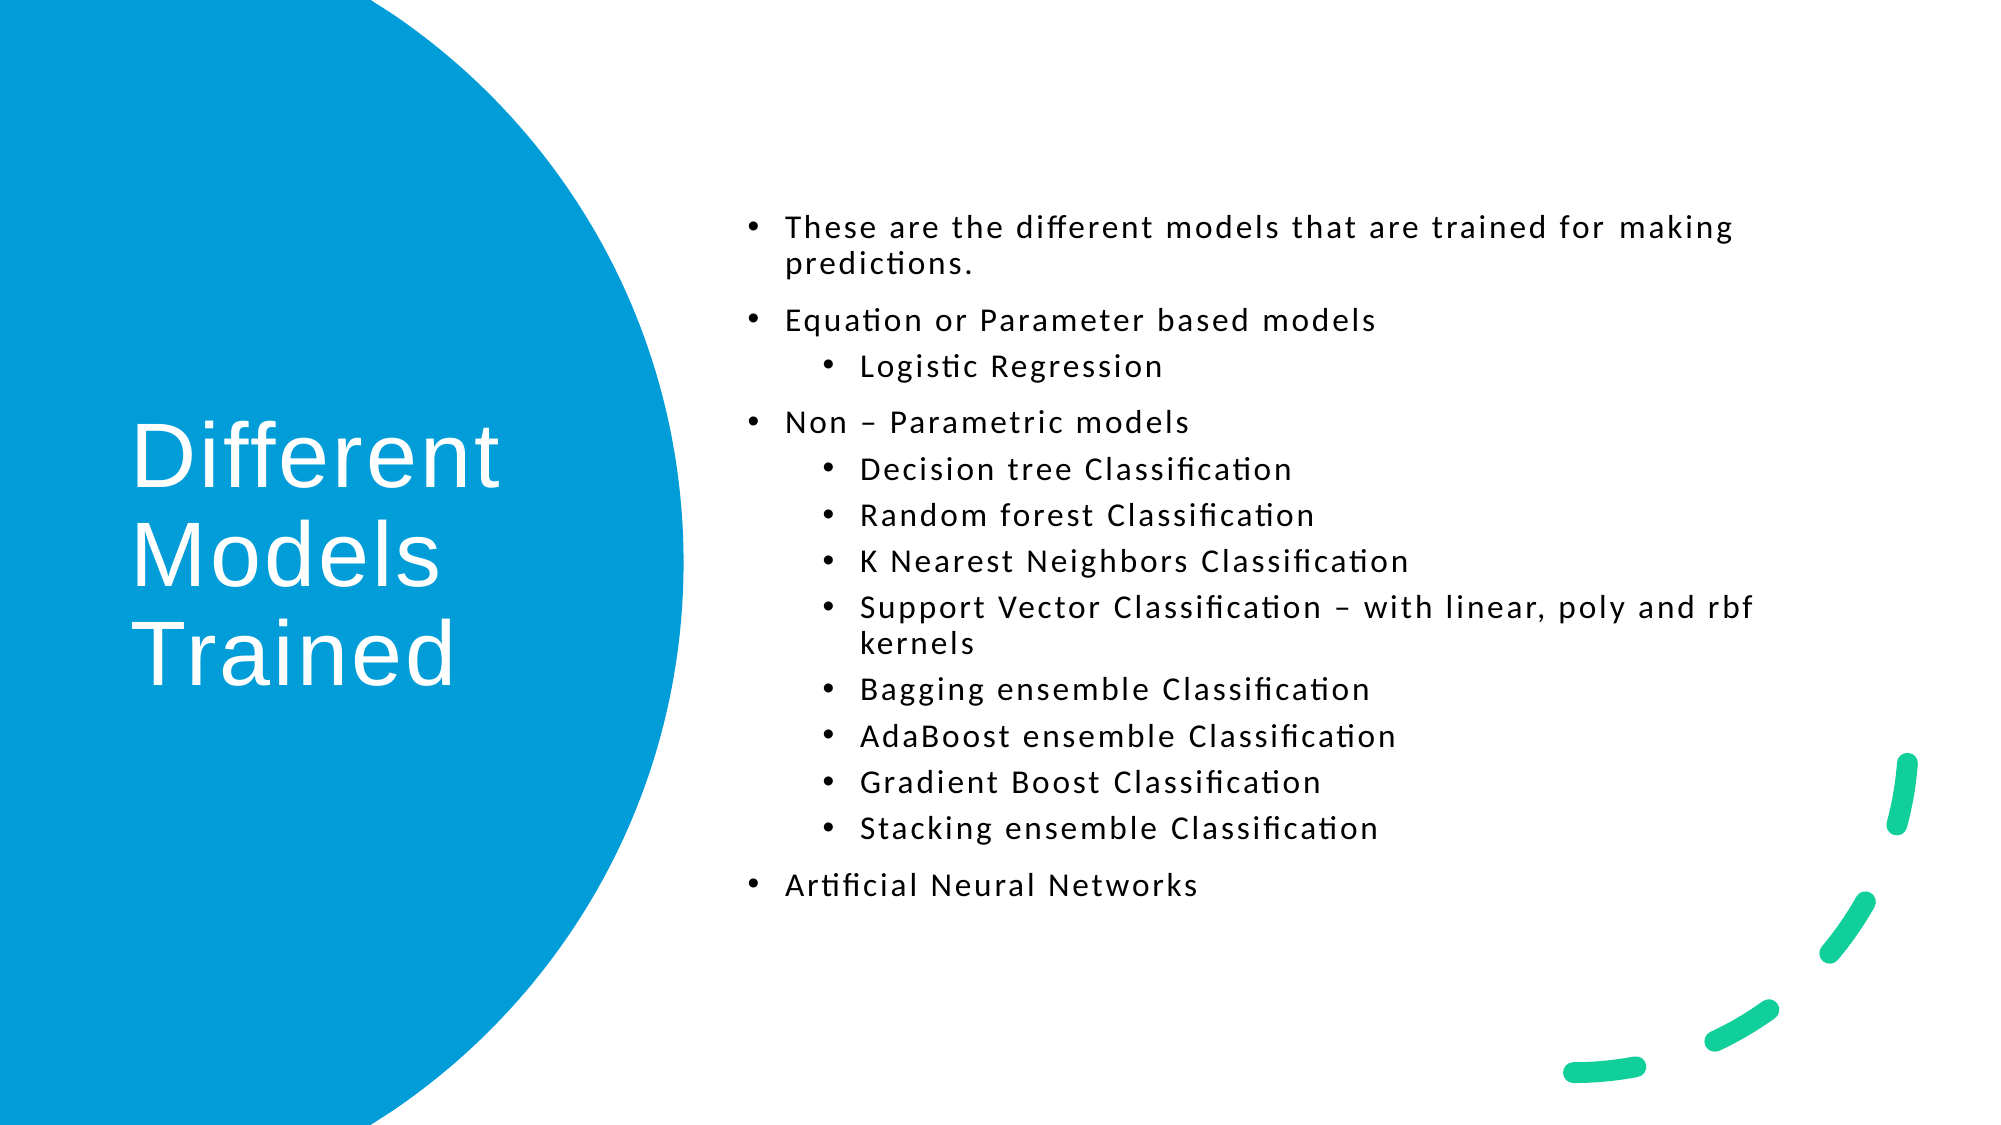

These are the different models that are trained for making predictions.
Equation or Parameter based models
Logistic Regression
Non – Parametric models
Decision tree Classification
Random forest Classification
K Nearest Neighbors Classification
Support Vector Classification – with linear, poly and rbf kernels
Bagging ensemble Classification
AdaBoost ensemble Classification
Gradient Boost Classification
Stacking ensemble Classification
Artificial Neural Networks
# Different Models Trained